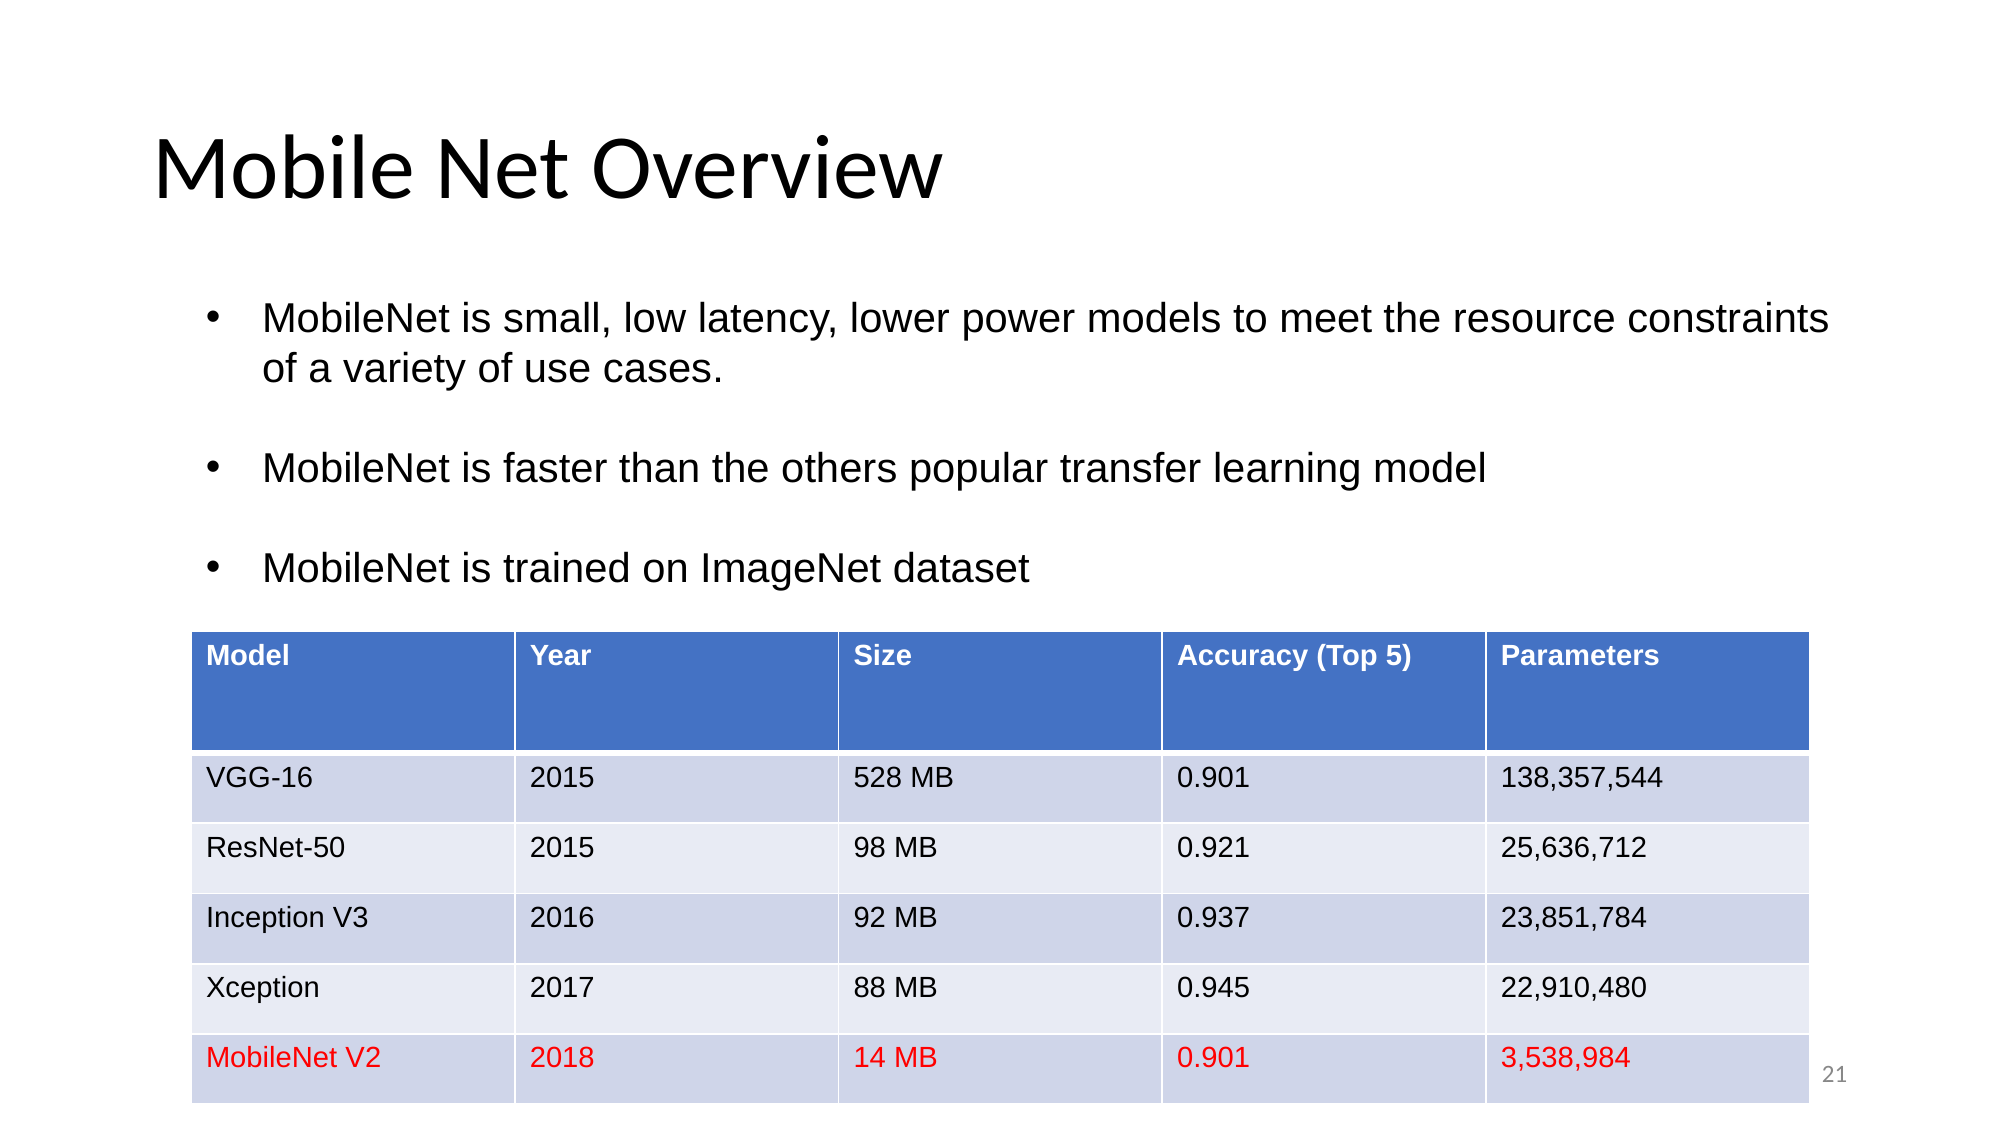

# Mobile Net Overview
MobileNet is small, low latency, lower power models to meet the resource constraints of a variety of use cases.

MobileNet is faster than the others popular transfer learning model

MobileNet is trained on ImageNet dataset

| Model | Year | Size | Accuracy (Top 5) | Parameters |
| --- | --- | --- | --- | --- |
| VGG-16 | 2015 | 528 MB | 0.901 | 138,357,544 |
| ResNet-50 | 2015 | 98 MB | 0.921 | 25,636,712 |
| Inception V3 | 2016 | 92 MB | 0.937 | 23,851,784 |
| Xception | 2017 | 88 MB | 0.945 | 22,910,480 |
| MobileNet V2 | 2018 | 14 MB | 0.901 | 3,538,984 |
21